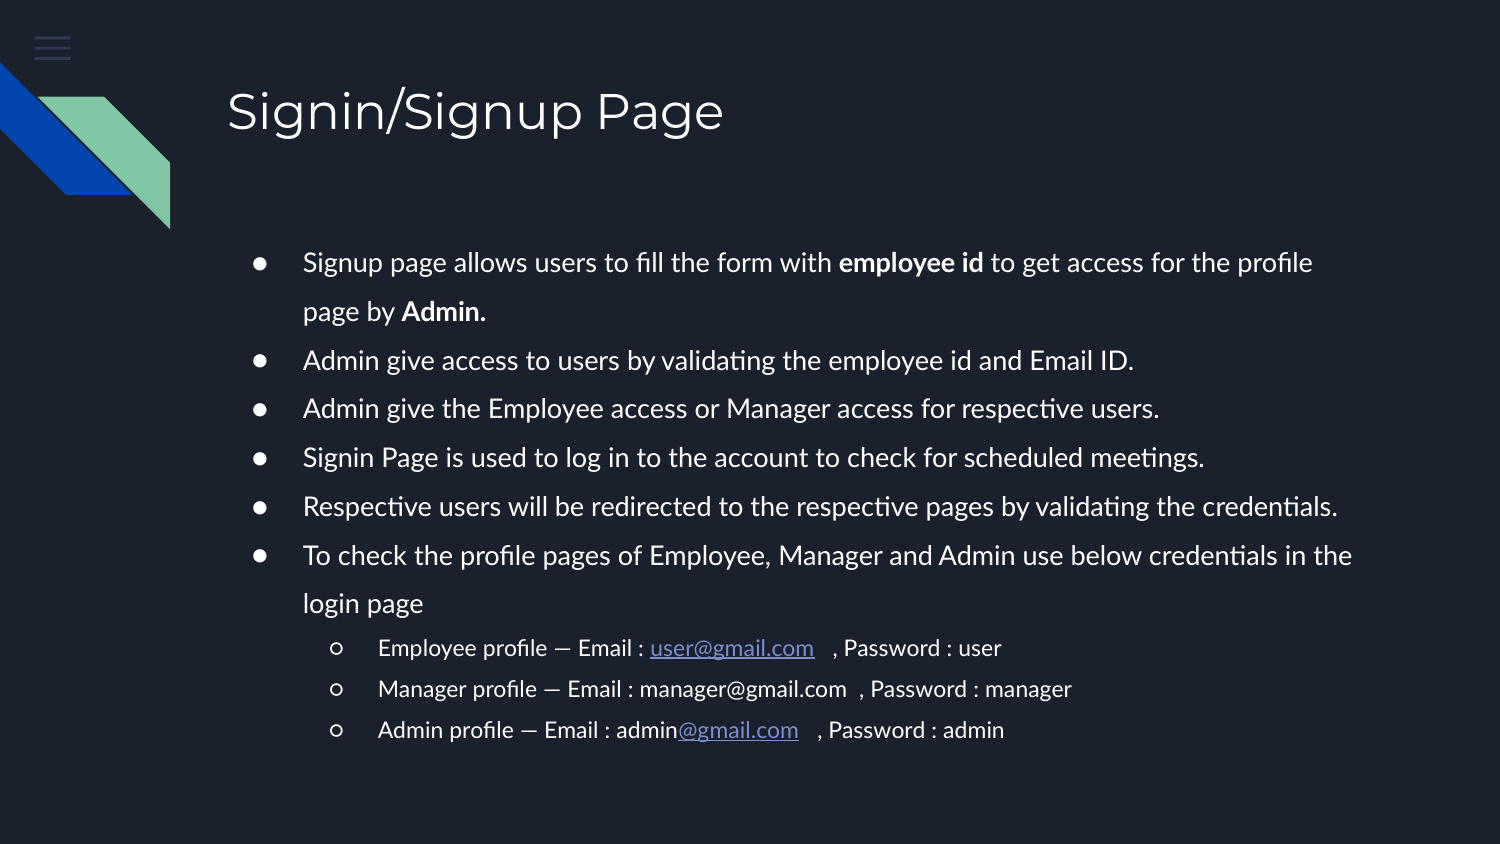

# Signin/Signup Page
Signup page allows users to fill the form with employee id to get access for the profile page by Admin.
Admin give access to users by validating the employee id and Email ID.
Admin give the Employee access or Manager access for respective users.
Signin Page is used to log in to the account to check for scheduled meetings.
Respective users will be redirected to the respective pages by validating the credentials.
To check the profile pages of Employee, Manager and Admin use below credentials in the login page
Employee profile — Email : user@gmail.com   , Password : user
Manager profile — Email : manager@gmail.com  , Password : manager
Admin profile — Email : admin@gmail.com   , Password : admin